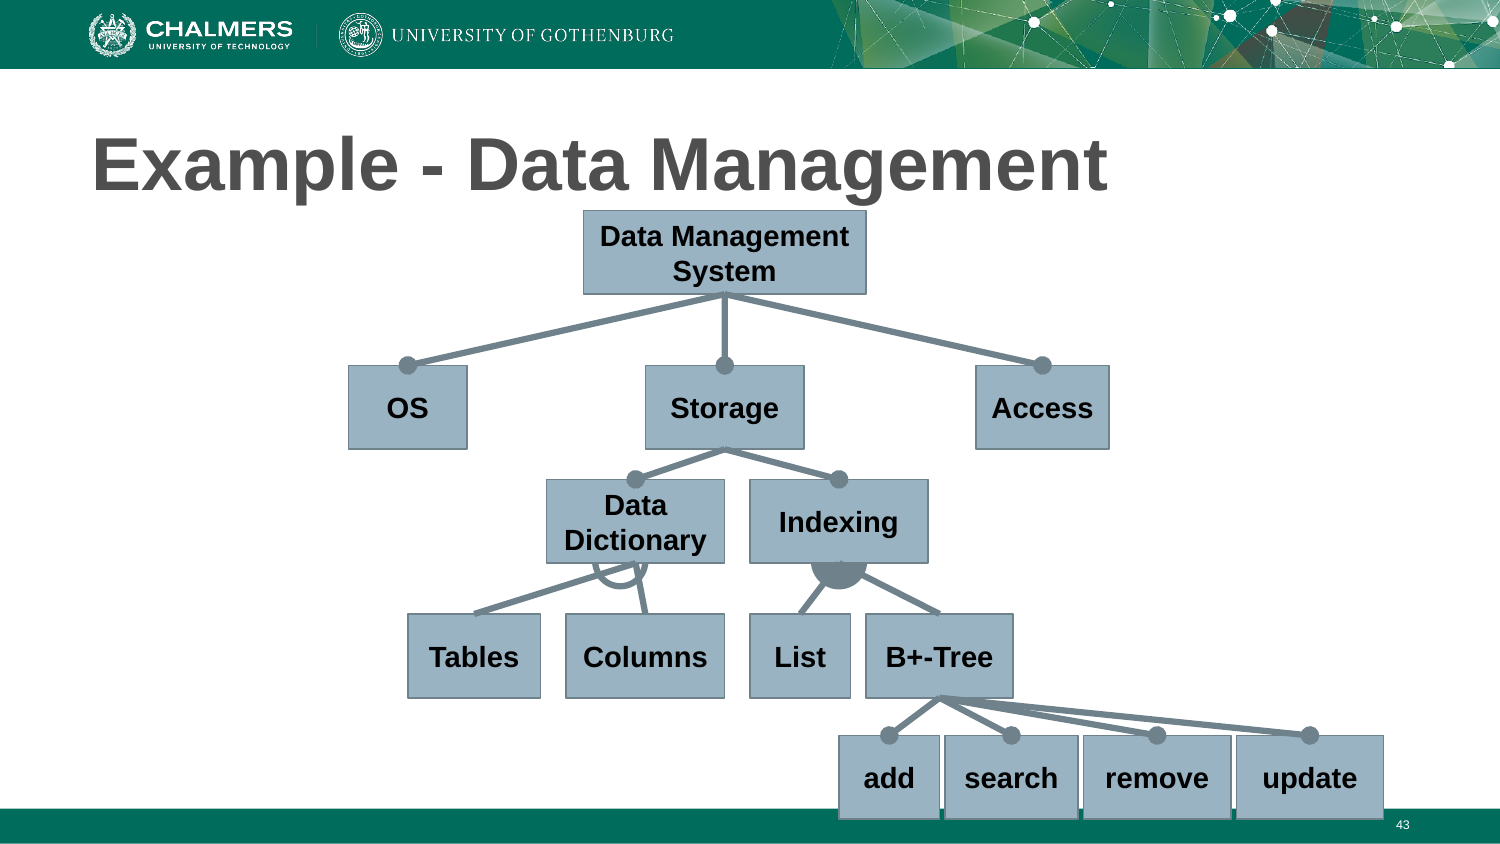

# Example - Data Management
Data Management System
OS
Storage
Access
Data Dictionary
Indexing

Tables
Columns
List
B+-Tree
add
search
remove
update
43